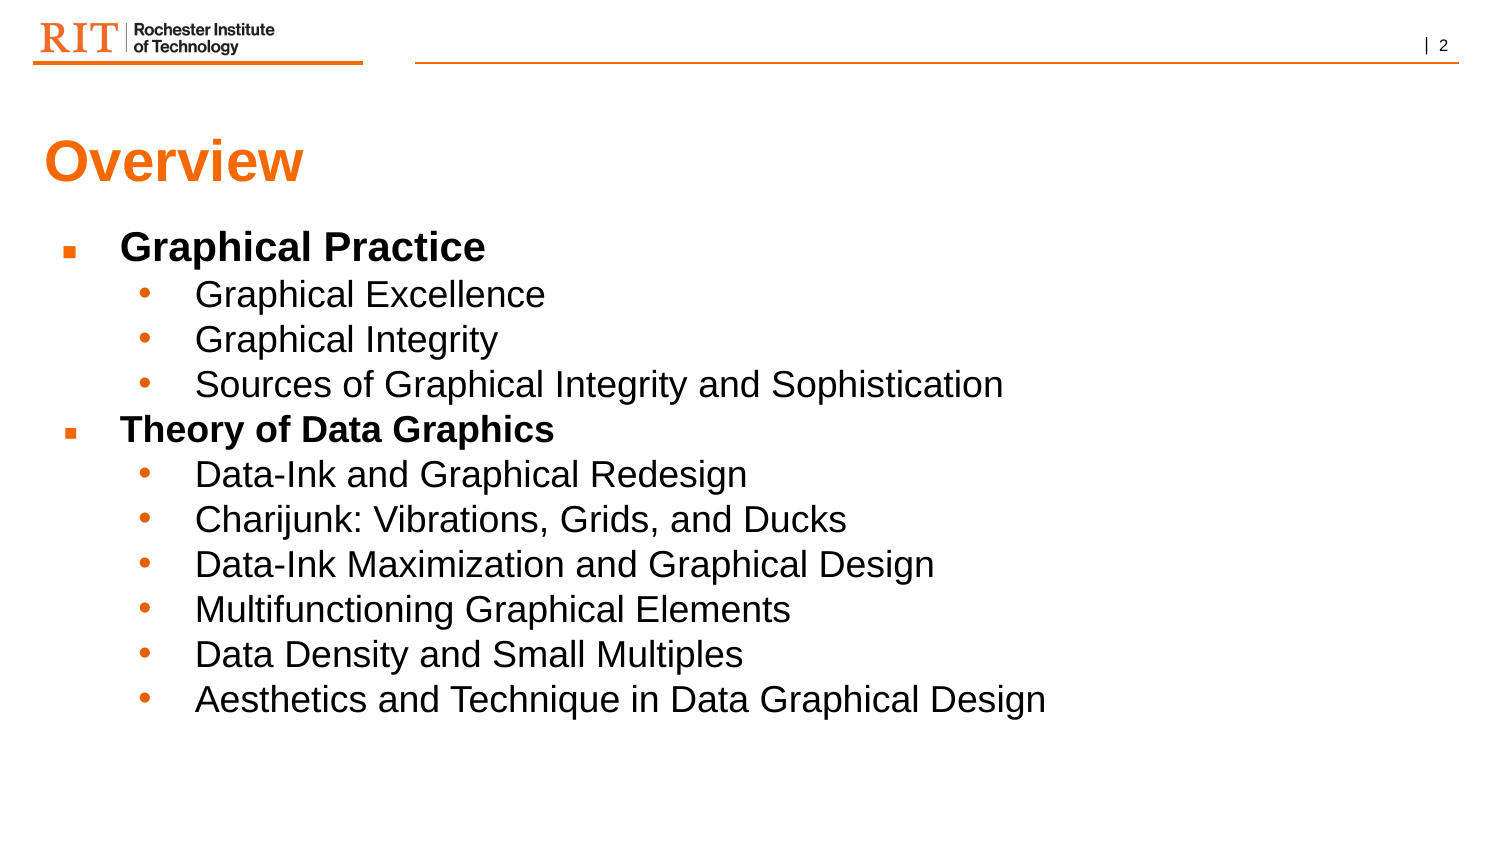

# Overview
Graphical Practice
Graphical Excellence
Graphical Integrity
Sources of Graphical Integrity and Sophistication
Theory of Data Graphics
Data-Ink and Graphical Redesign
Charijunk: Vibrations, Grids, and Ducks
Data-Ink Maximization and Graphical Design
Multifunctioning Graphical Elements
Data Density and Small Multiples
Aesthetics and Technique in Data Graphical Design